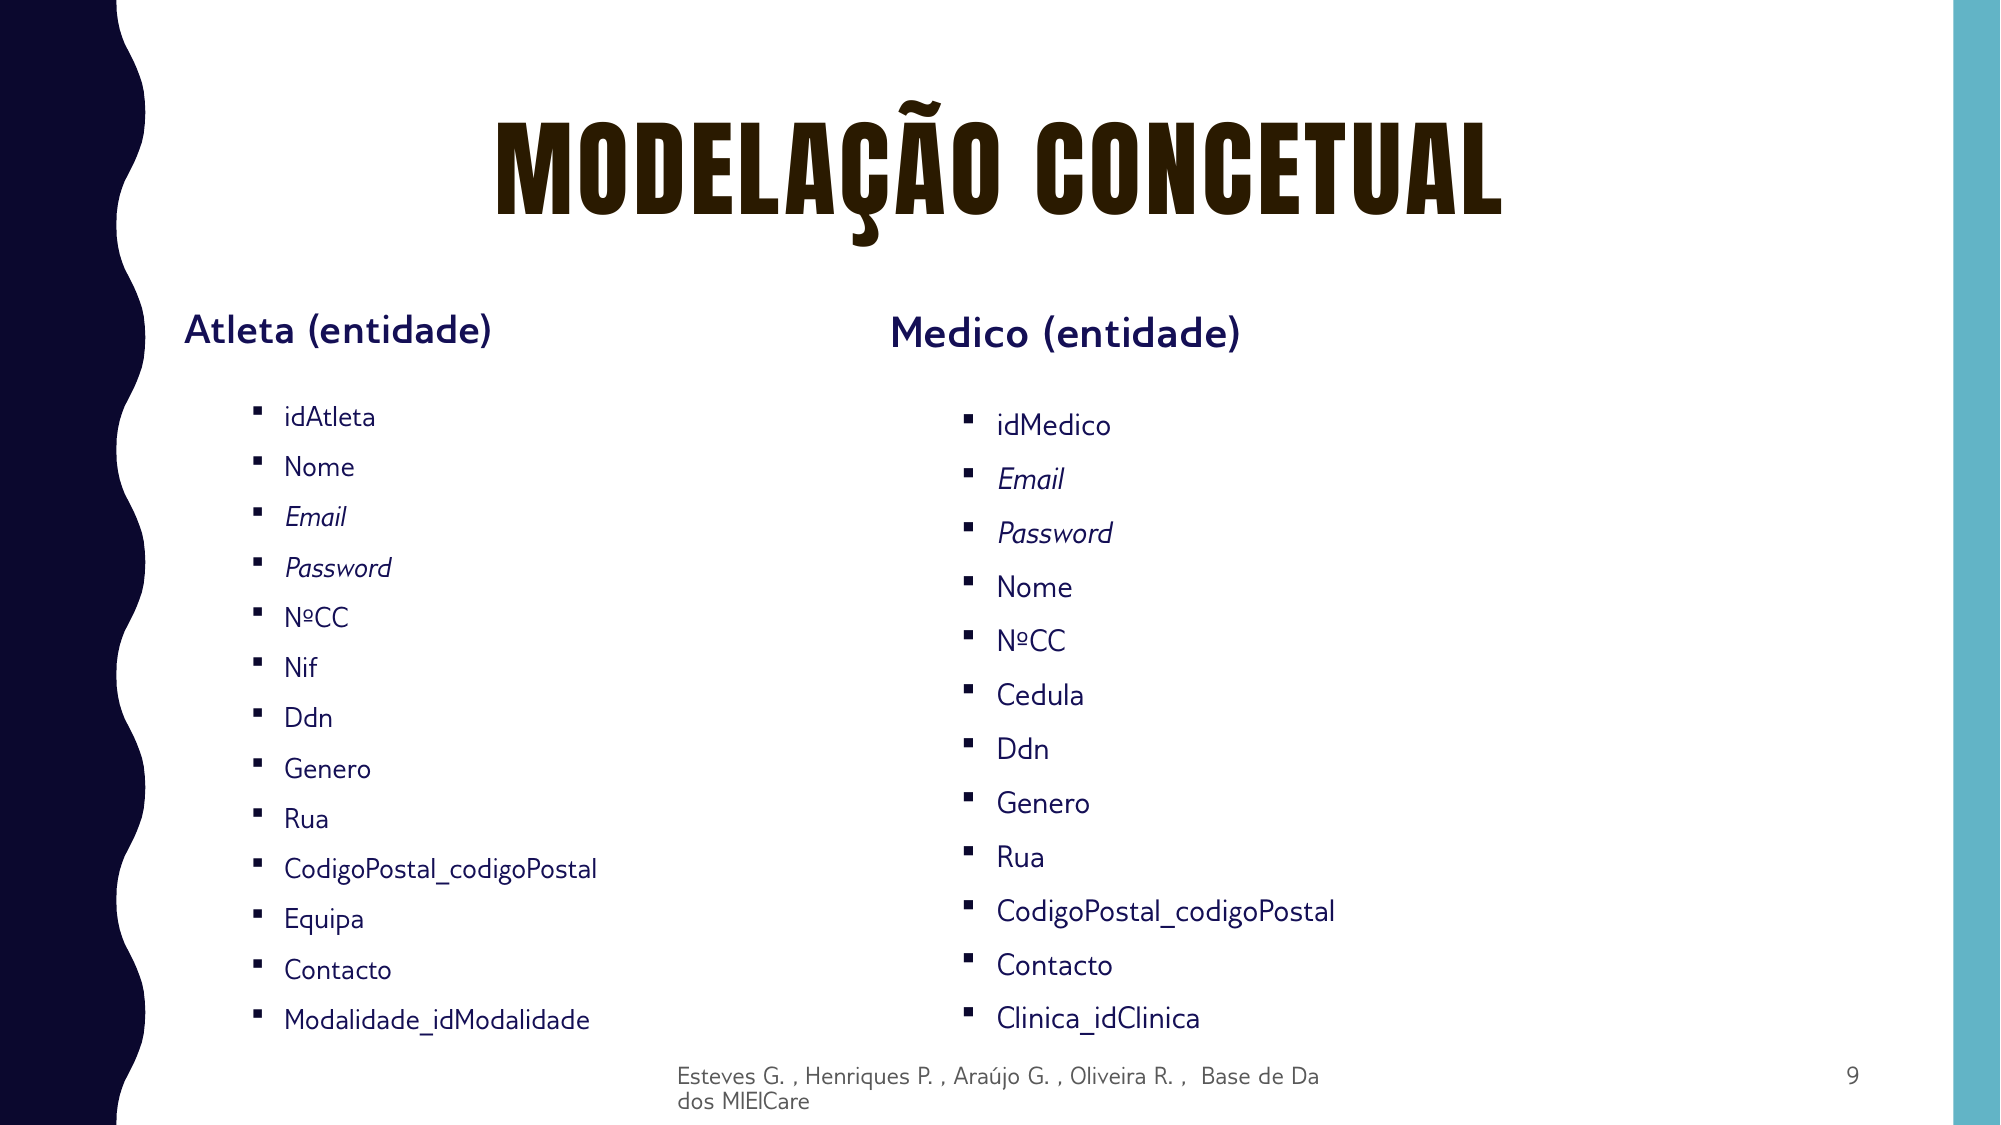

Modelação concetual
Medico (entidade)

idMedico
Email
Password
Nome
NºCC
Cedula
Ddn
Genero
Rua
CodigoPostal_codigoPostal
Contacto
Clinica_idClinica

Atleta (entidade)

idAtleta
Nome
Email
Password
NºCC
Nif
Ddn
Genero
Rua
CodigoPostal_codigoPostal
Equipa
Contacto
Modalidade_idModalidade

Esteves G. , Henriques P. , Araújo G. , Oliveira R. ,  Base de Dados MIEICare
9